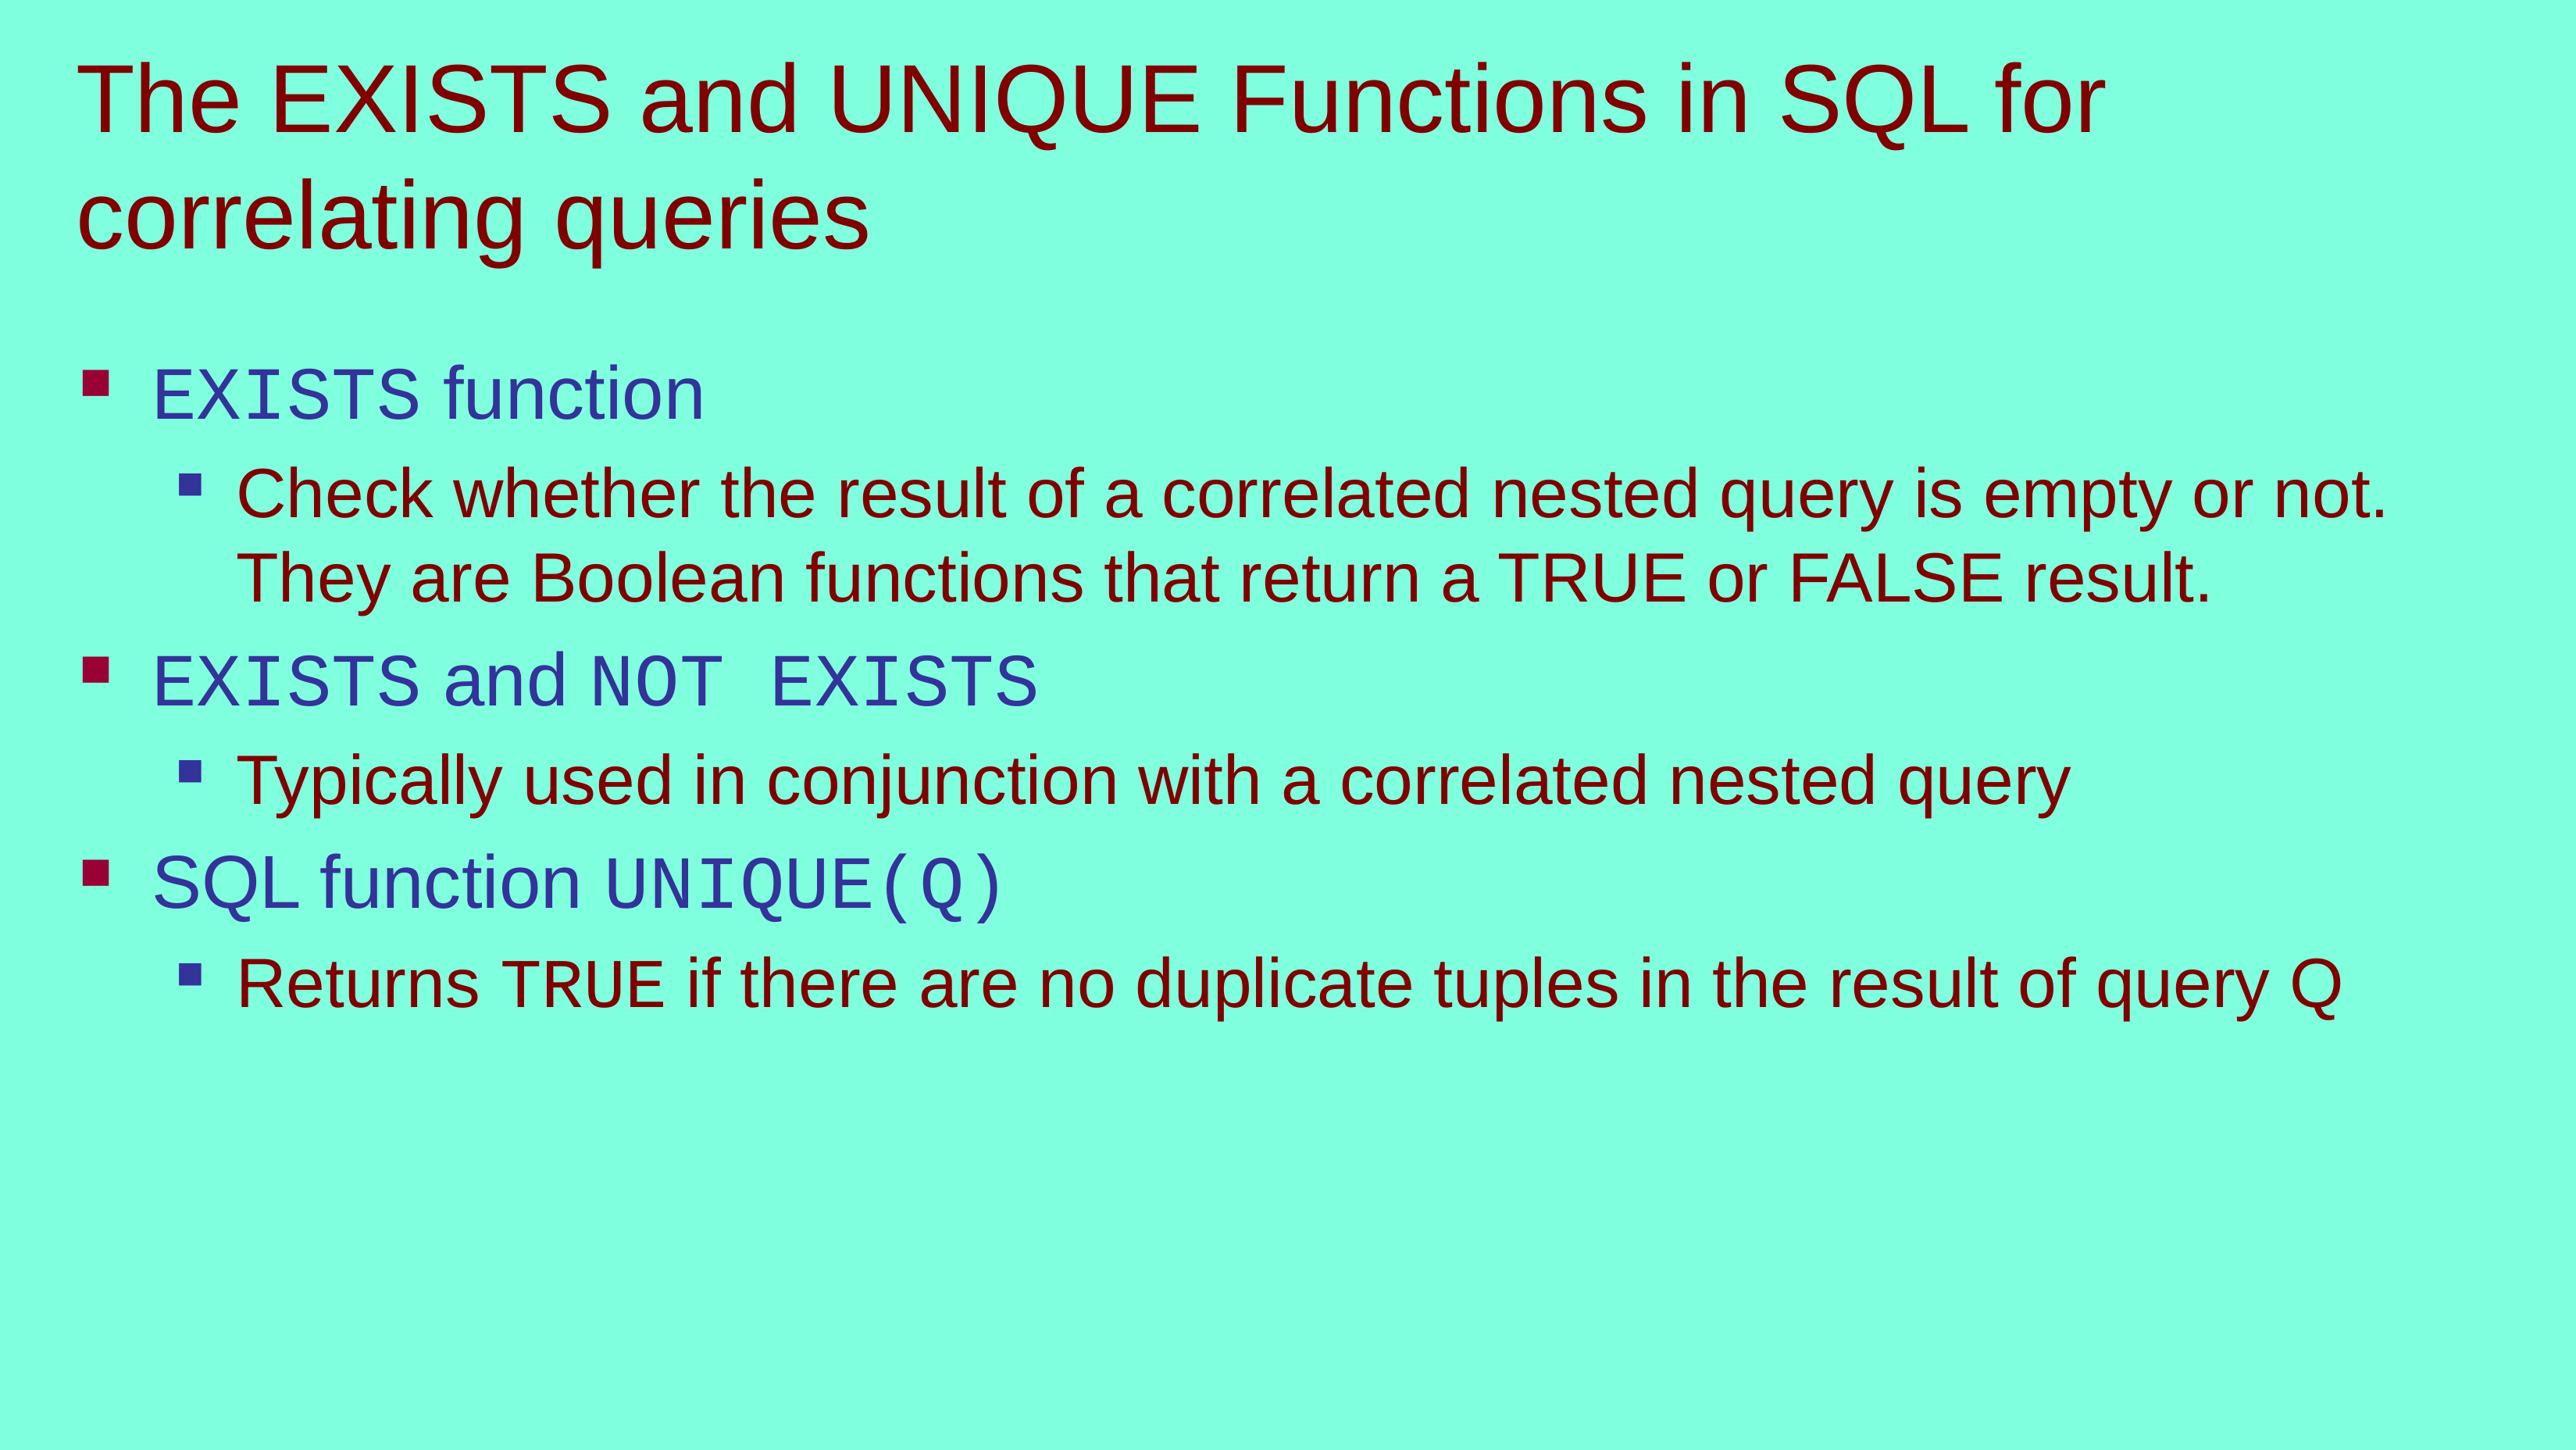

# The EXISTS and UNIQUE Functions in SQL for correlating queries
EXISTS function
Check whether the result of a correlated nested query is empty or not. They are Boolean functions that return a TRUE or FALSE result.
EXISTS and NOT EXISTS
Typically used in conjunction with a correlated nested query
SQL function UNIQUE(Q)
Returns TRUE if there are no duplicate tuples in the result of query Q